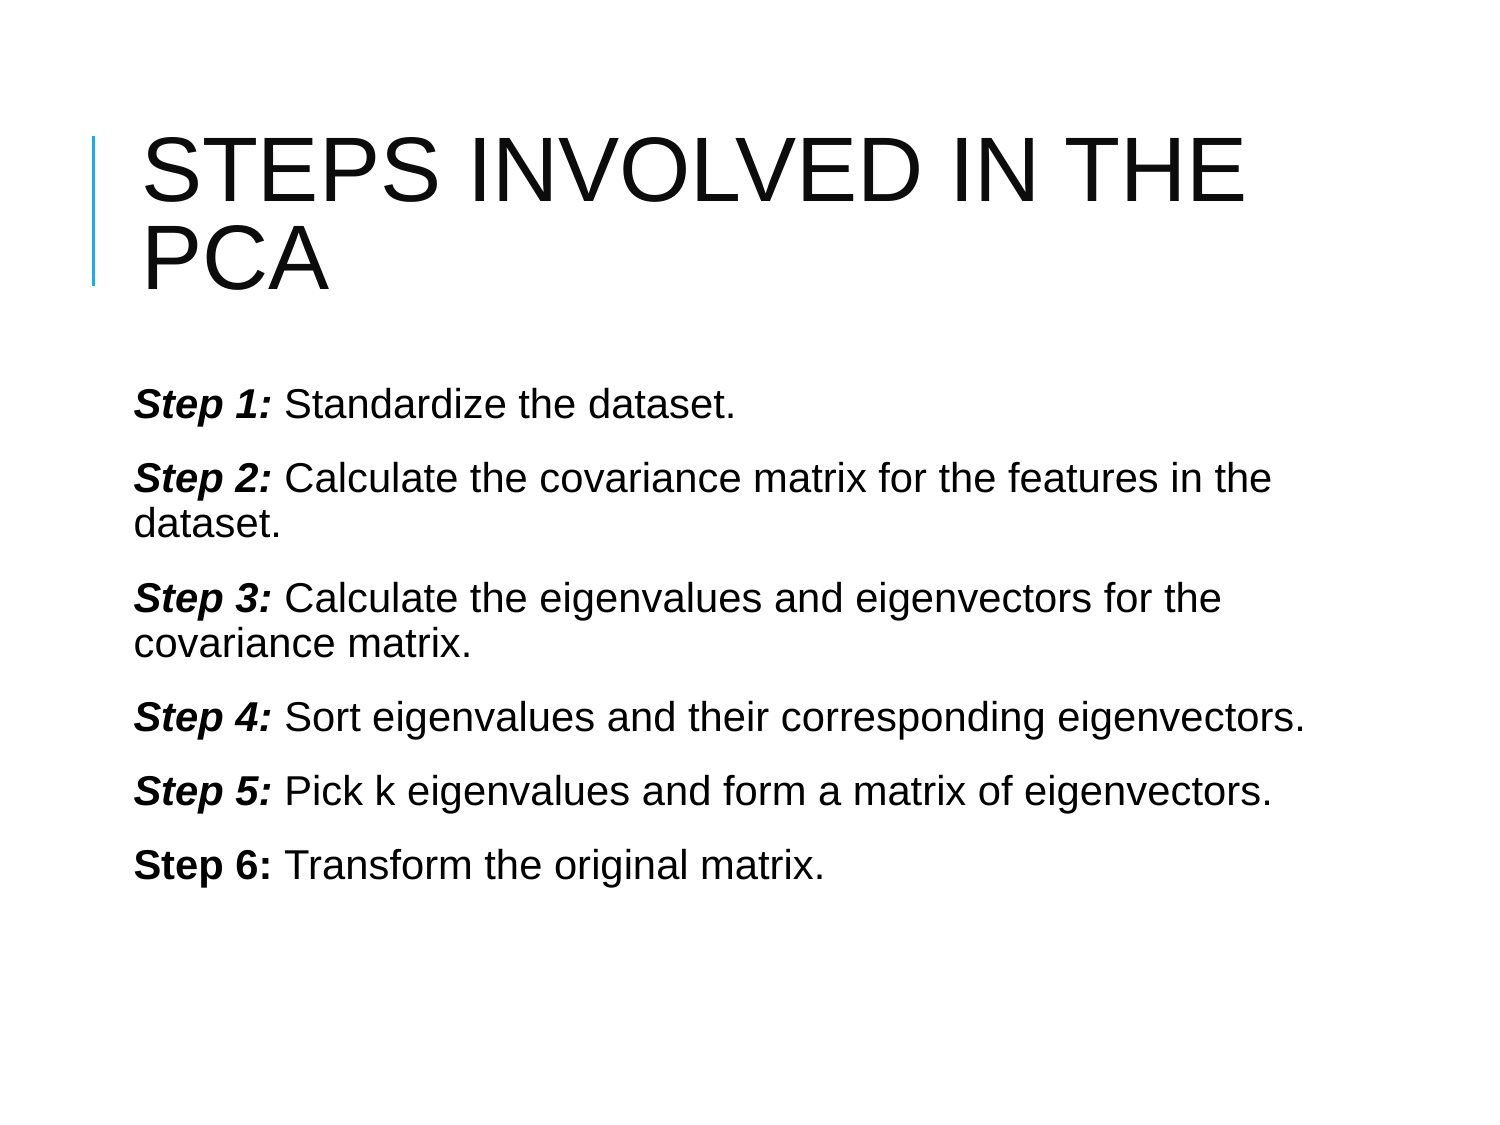

# STEPS INVOLVED IN THE PCA
Step 1: Standardize the dataset.
Step 2: Calculate the covariance matrix for the features in the dataset.
Step 3: Calculate the eigenvalues and eigenvectors for the covariance matrix.
Step 4: Sort eigenvalues and their corresponding eigenvectors.
Step 5: Pick k eigenvalues and form a matrix of eigenvectors.
Step 6: Transform the original matrix.